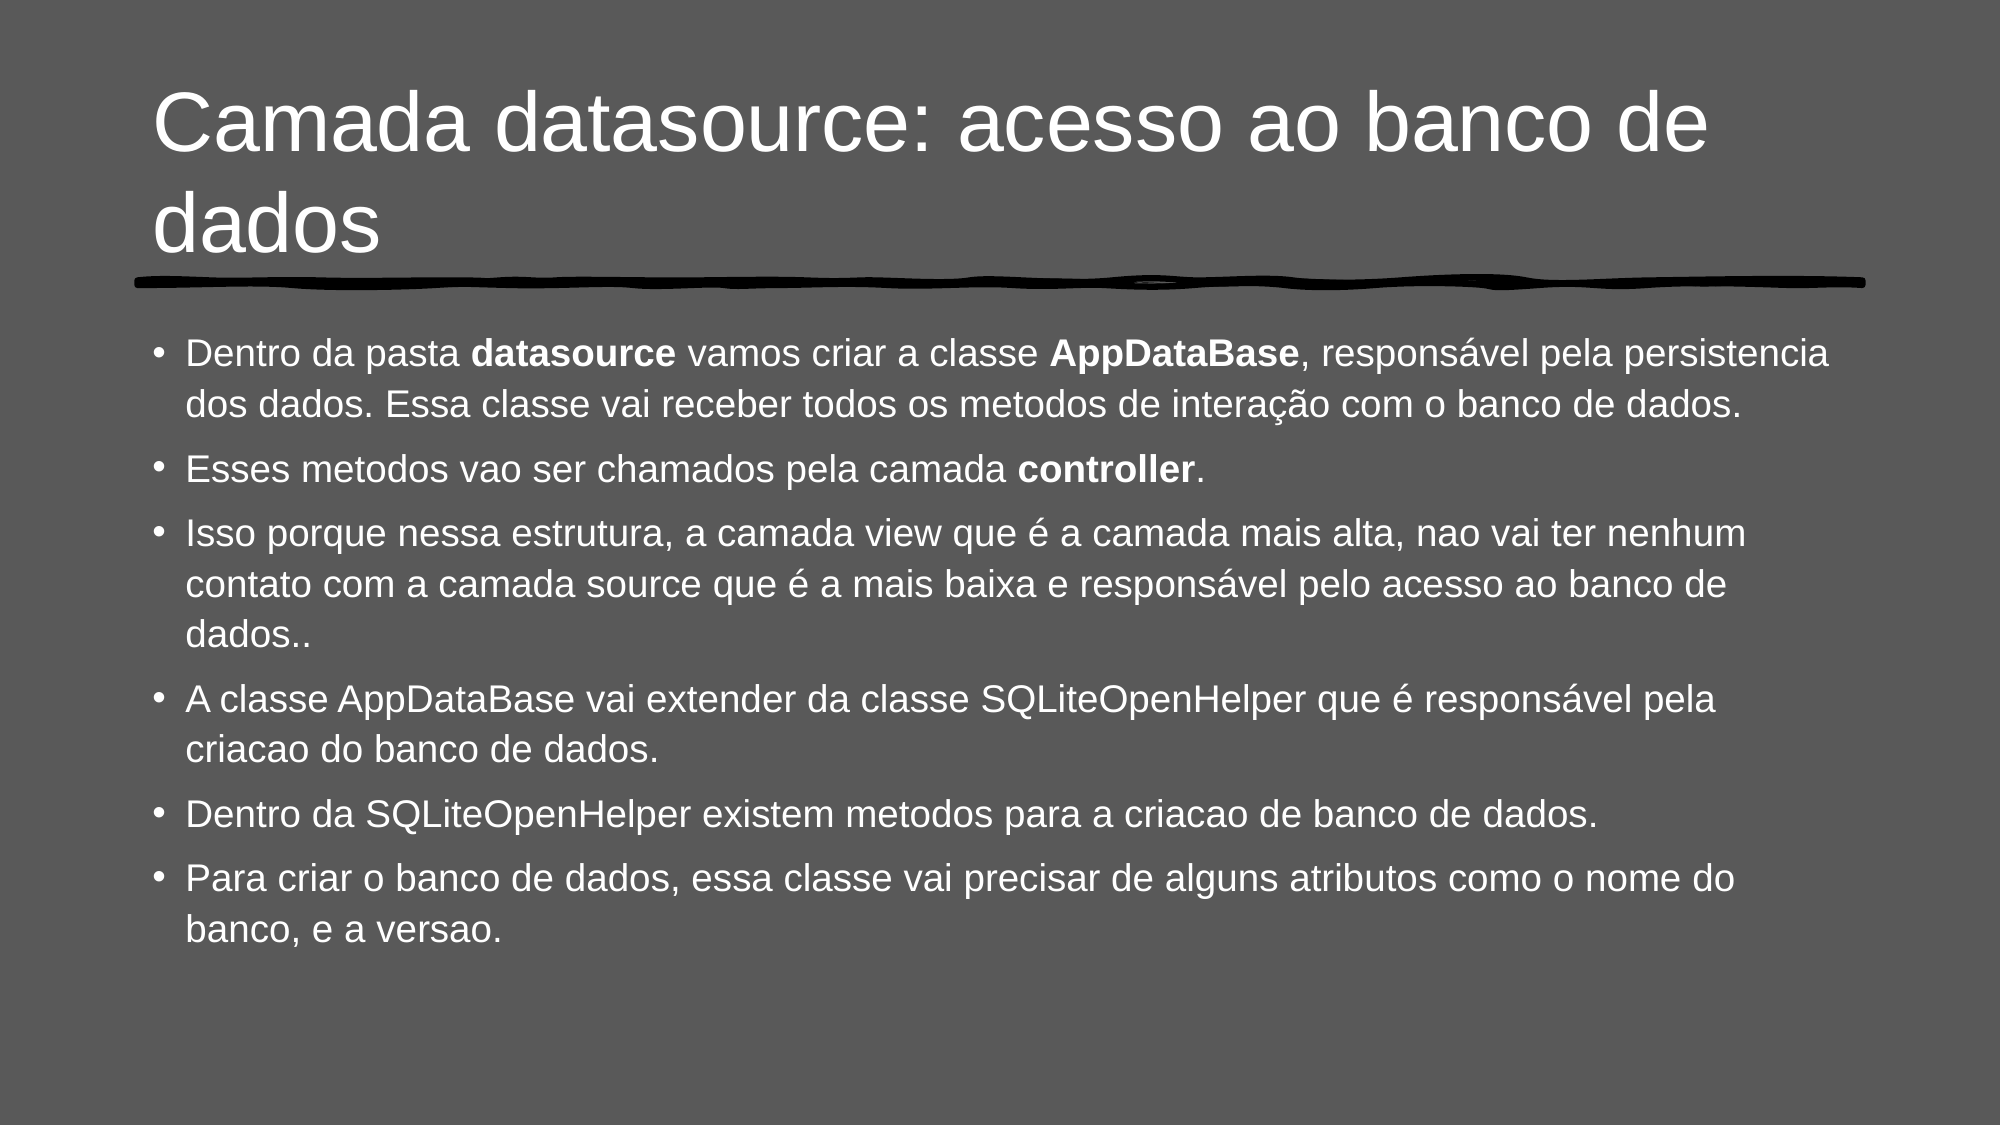

# Camada datasource: acesso ao banco de dados
Dentro da pasta datasource vamos criar a classe AppDataBase, responsável pela persistencia dos dados. Essa classe vai receber todos os metodos de interação com o banco de dados.
Esses metodos vao ser chamados pela camada controller.
Isso porque nessa estrutura, a camada view que é a camada mais alta, nao vai ter nenhum contato com a camada source que é a mais baixa e responsável pelo acesso ao banco de dados..
A classe AppDataBase vai extender da classe SQLiteOpenHelper que é responsável pela criacao do banco de dados.
Dentro da SQLiteOpenHelper existem metodos para a criacao de banco de dados.
Para criar o banco de dados, essa classe vai precisar de alguns atributos como o nome do banco, e a versao.